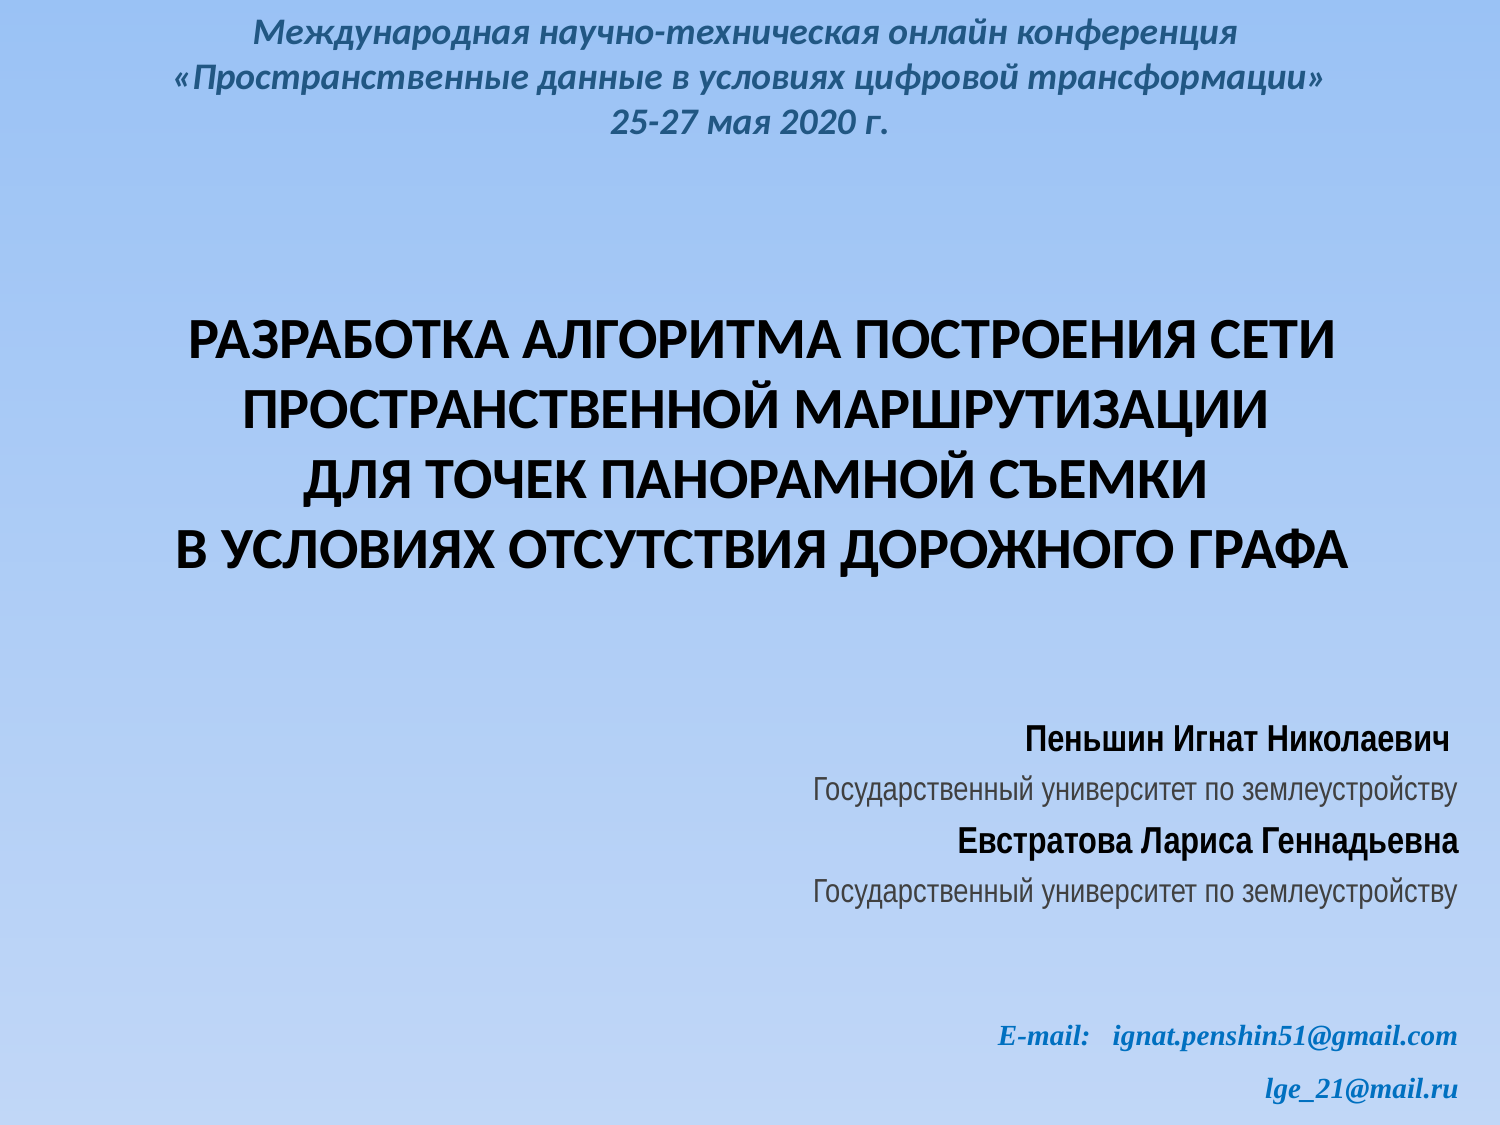

Международная научно-техническая онлайн конференция
«Пространственные данные в условиях цифровой трансформации»
25-27 мая 2020 г.
РАЗРАБОТКА АЛГОРИТМА ПОСТРОЕНИЯ СЕТИ ПРОСТРАНСТВЕННОЙ МАРШРУТИЗАЦИИ
ДЛЯ ТОЧЕК ПАНОРАМНОЙ СЪЕМКИ
В УСЛОВИЯХ ОТСУТСТВИЯ ДОРОЖНОГО ГРАФА
Пеньшин Игнат Николаевич
Государственный университет по землеустройству
Евстратова Лариса Геннадьевна
Государственный университет по землеустройству

E-mail:   ignat.penshin51@gmail.com
lge_21@mail.ru